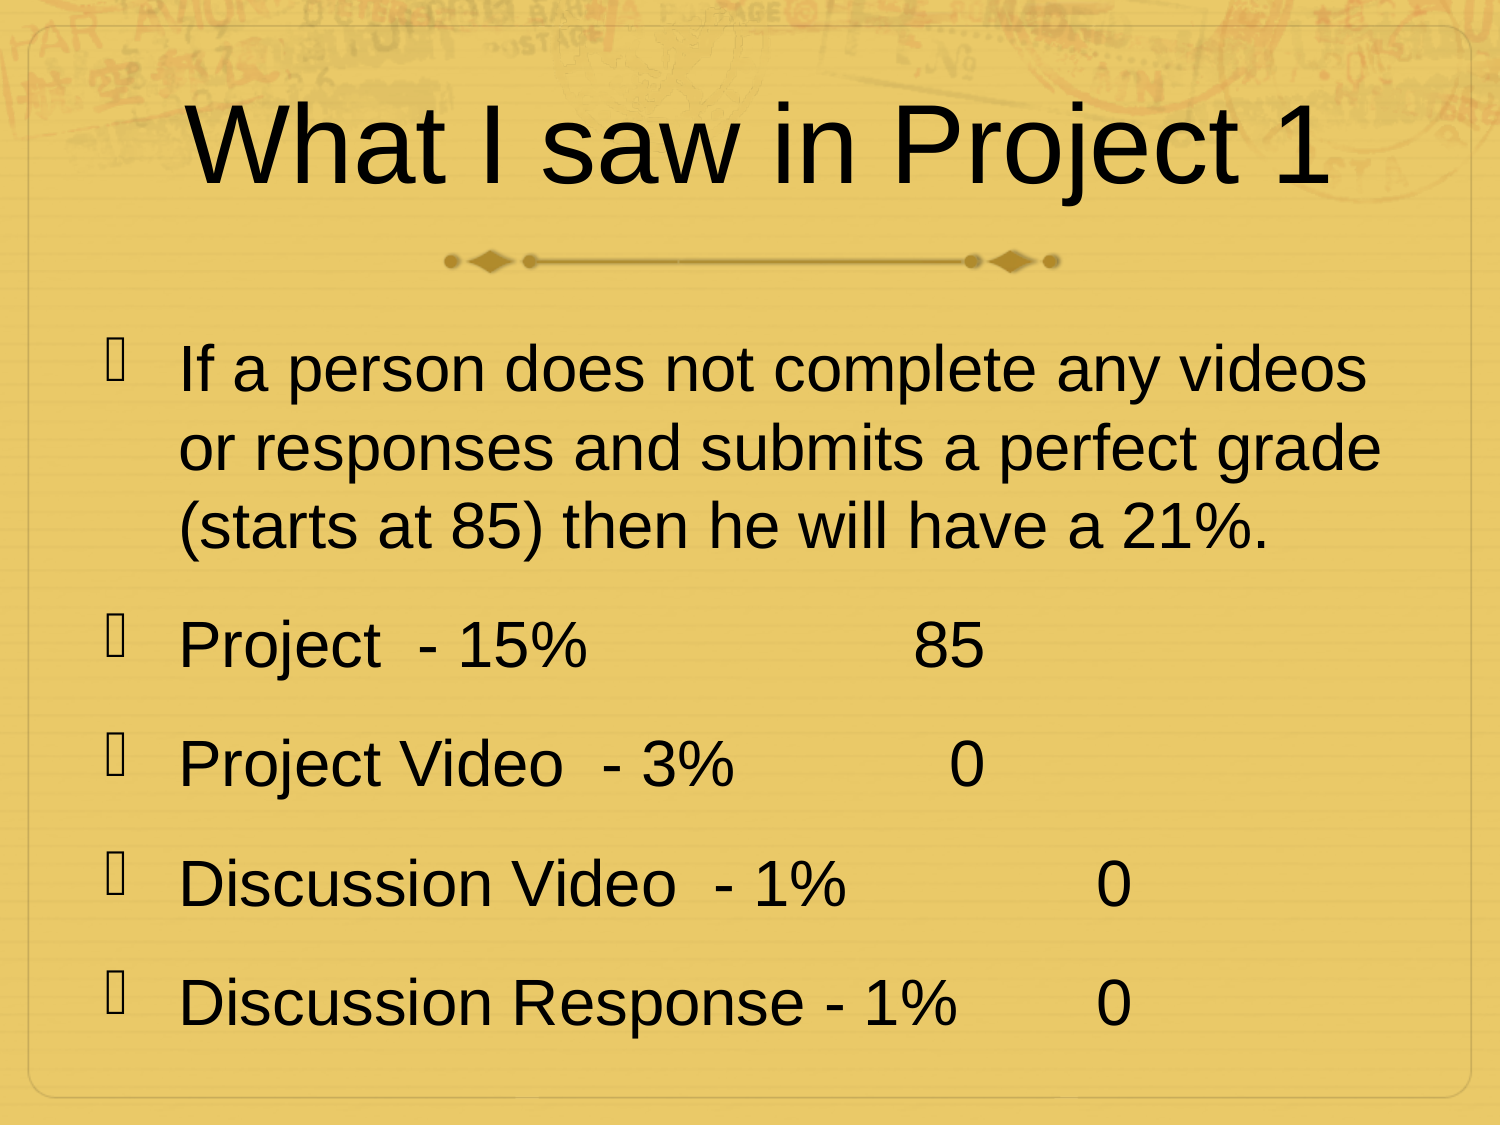

# What I saw in Project 1
If a person does not complete any videos or responses and submits a perfect grade (starts at 85) then he will have a 21%.
Project  - 15%           				85
Project Video  - 3%			  	  0
Discussion Video  - 1%			 	  0
Discussion Response - 1% 			  0